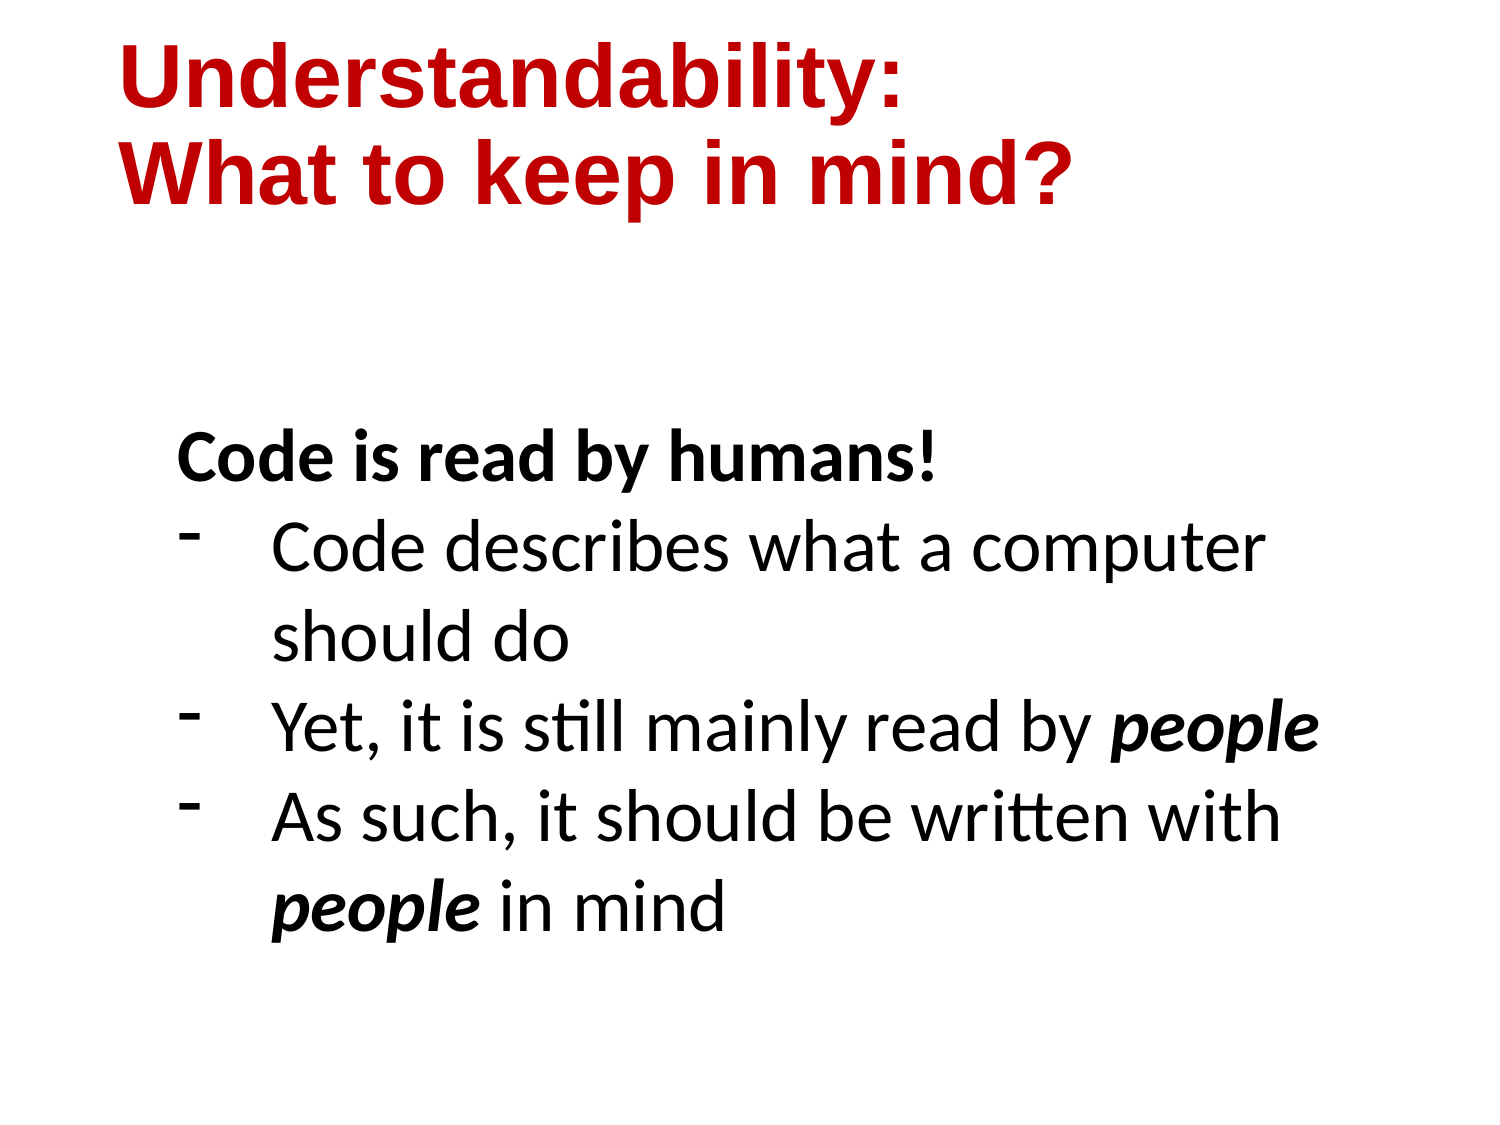

# Understandability: What to keep in mind?
Code is read by humans!
Code describes what a computer should do
Yet, it is still mainly read by people
As such, it should be written with people in mind